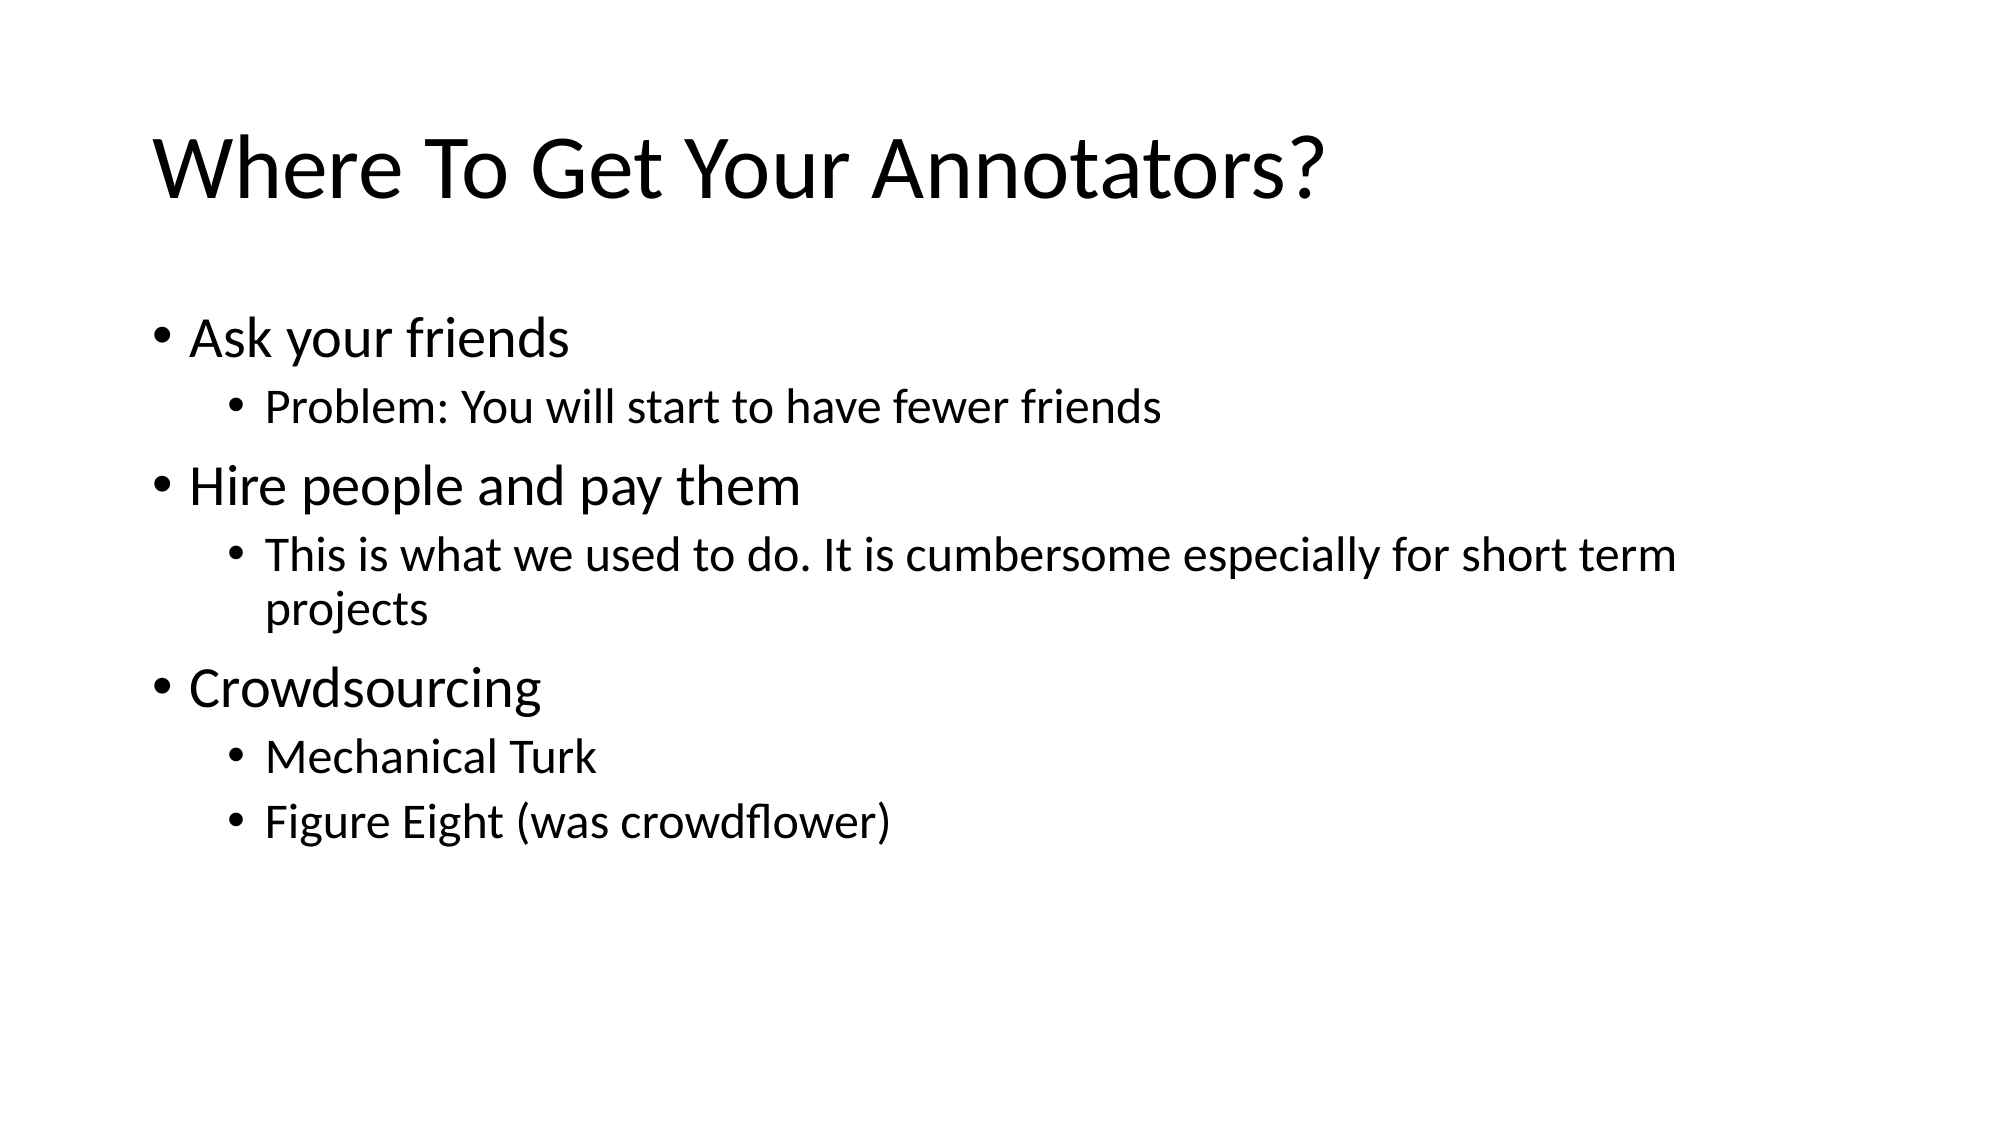

# Where To Get Your Annotators?
Ask your friends
Problem: You will start to have fewer friends
Hire people and pay them
This is what we used to do. It is cumbersome especially for short term projects
Crowdsourcing
Mechanical Turk
Figure Eight (was crowdflower)